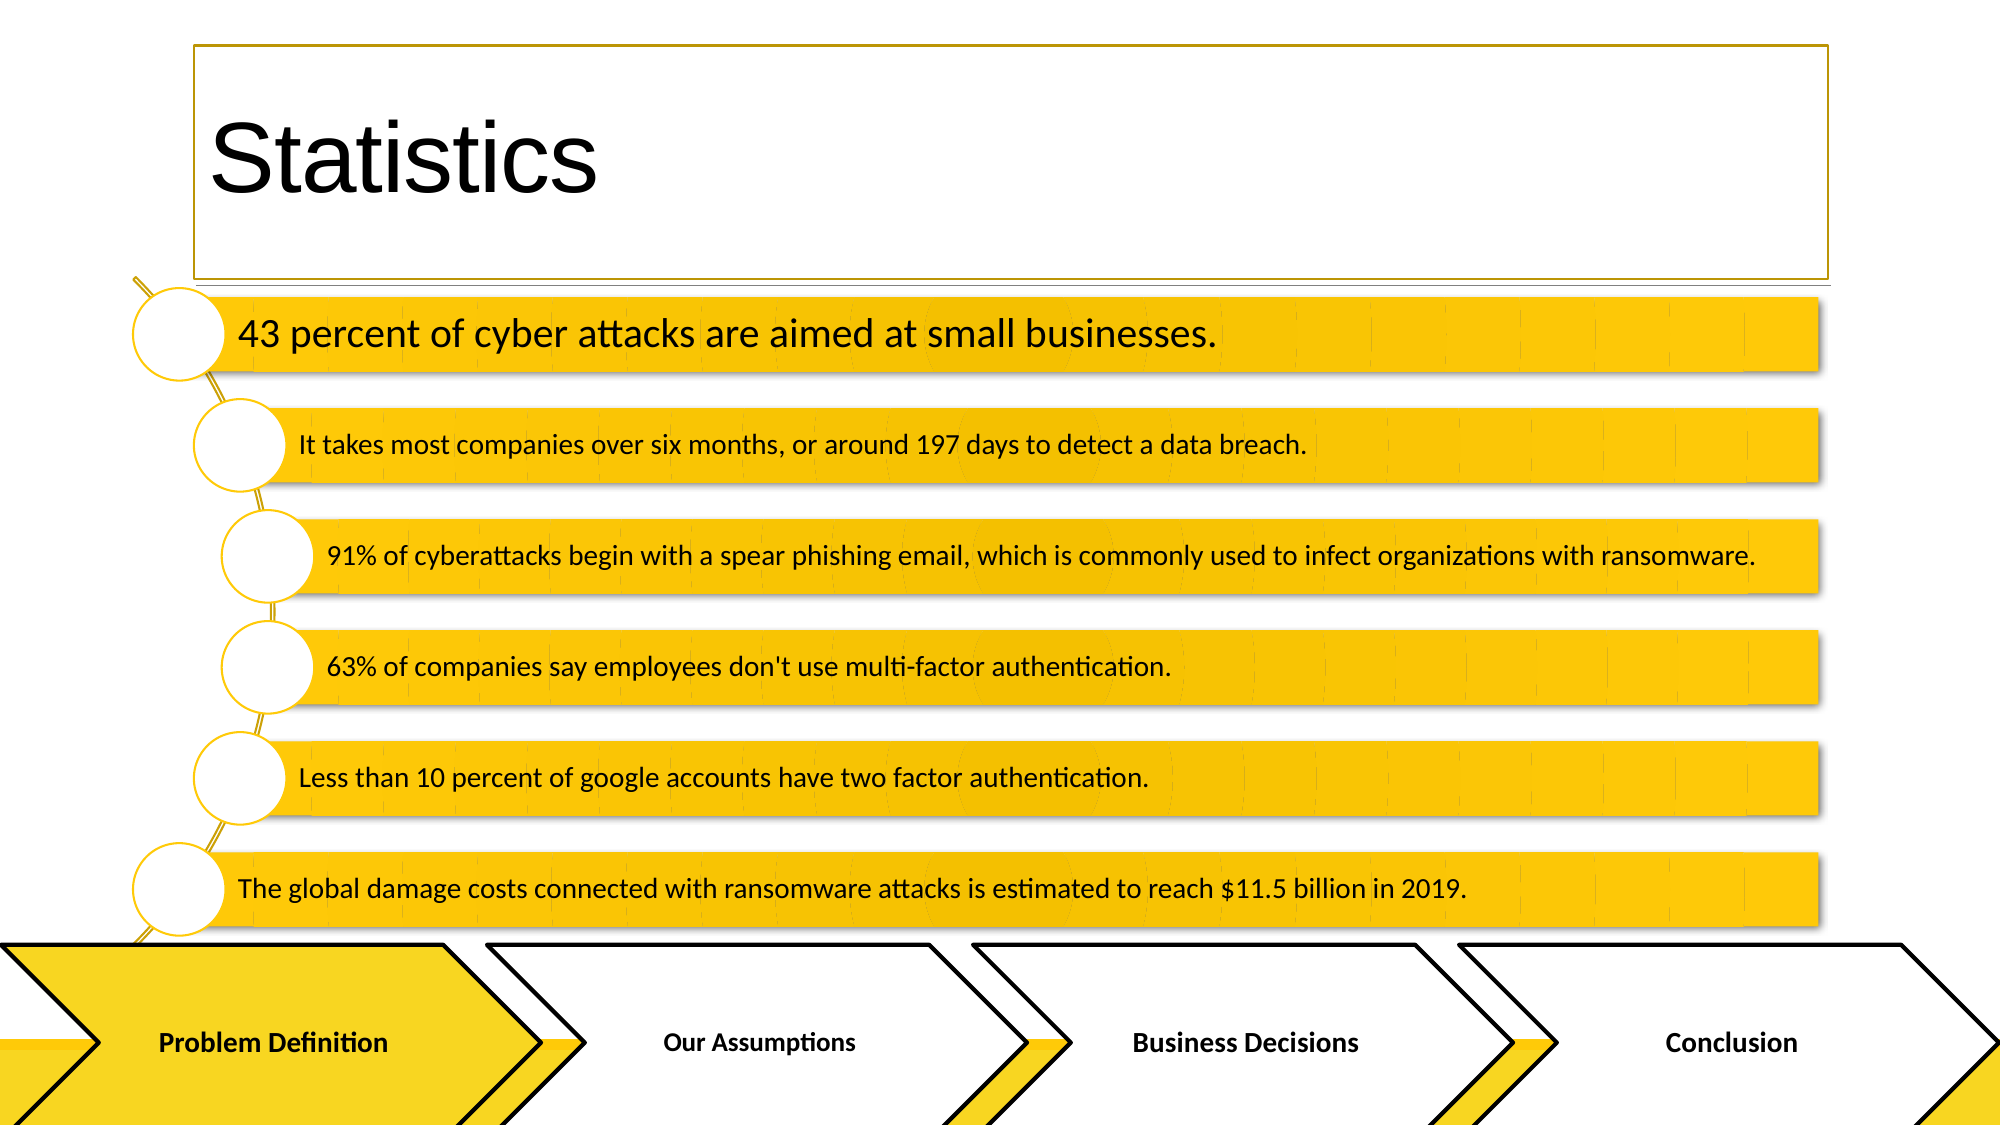

# Statistics
43 percent of cyber attacks are aimed at small businesses.
It takes most companies over six months, or around 197 days to detect a data breach.
91% of cyberattacks begin with a spear phishing email, which is commonly used to infect organizations with ransomware.
63% of companies say employees don't use multi-factor authentication.
Less than 10 percent of google accounts have two factor authentication.
The global damage costs connected with ransomware attacks is estimated to reach $11.5 billion in 2019.
Problem Definition
Our Assumptions
Business Decisions
Conclusion